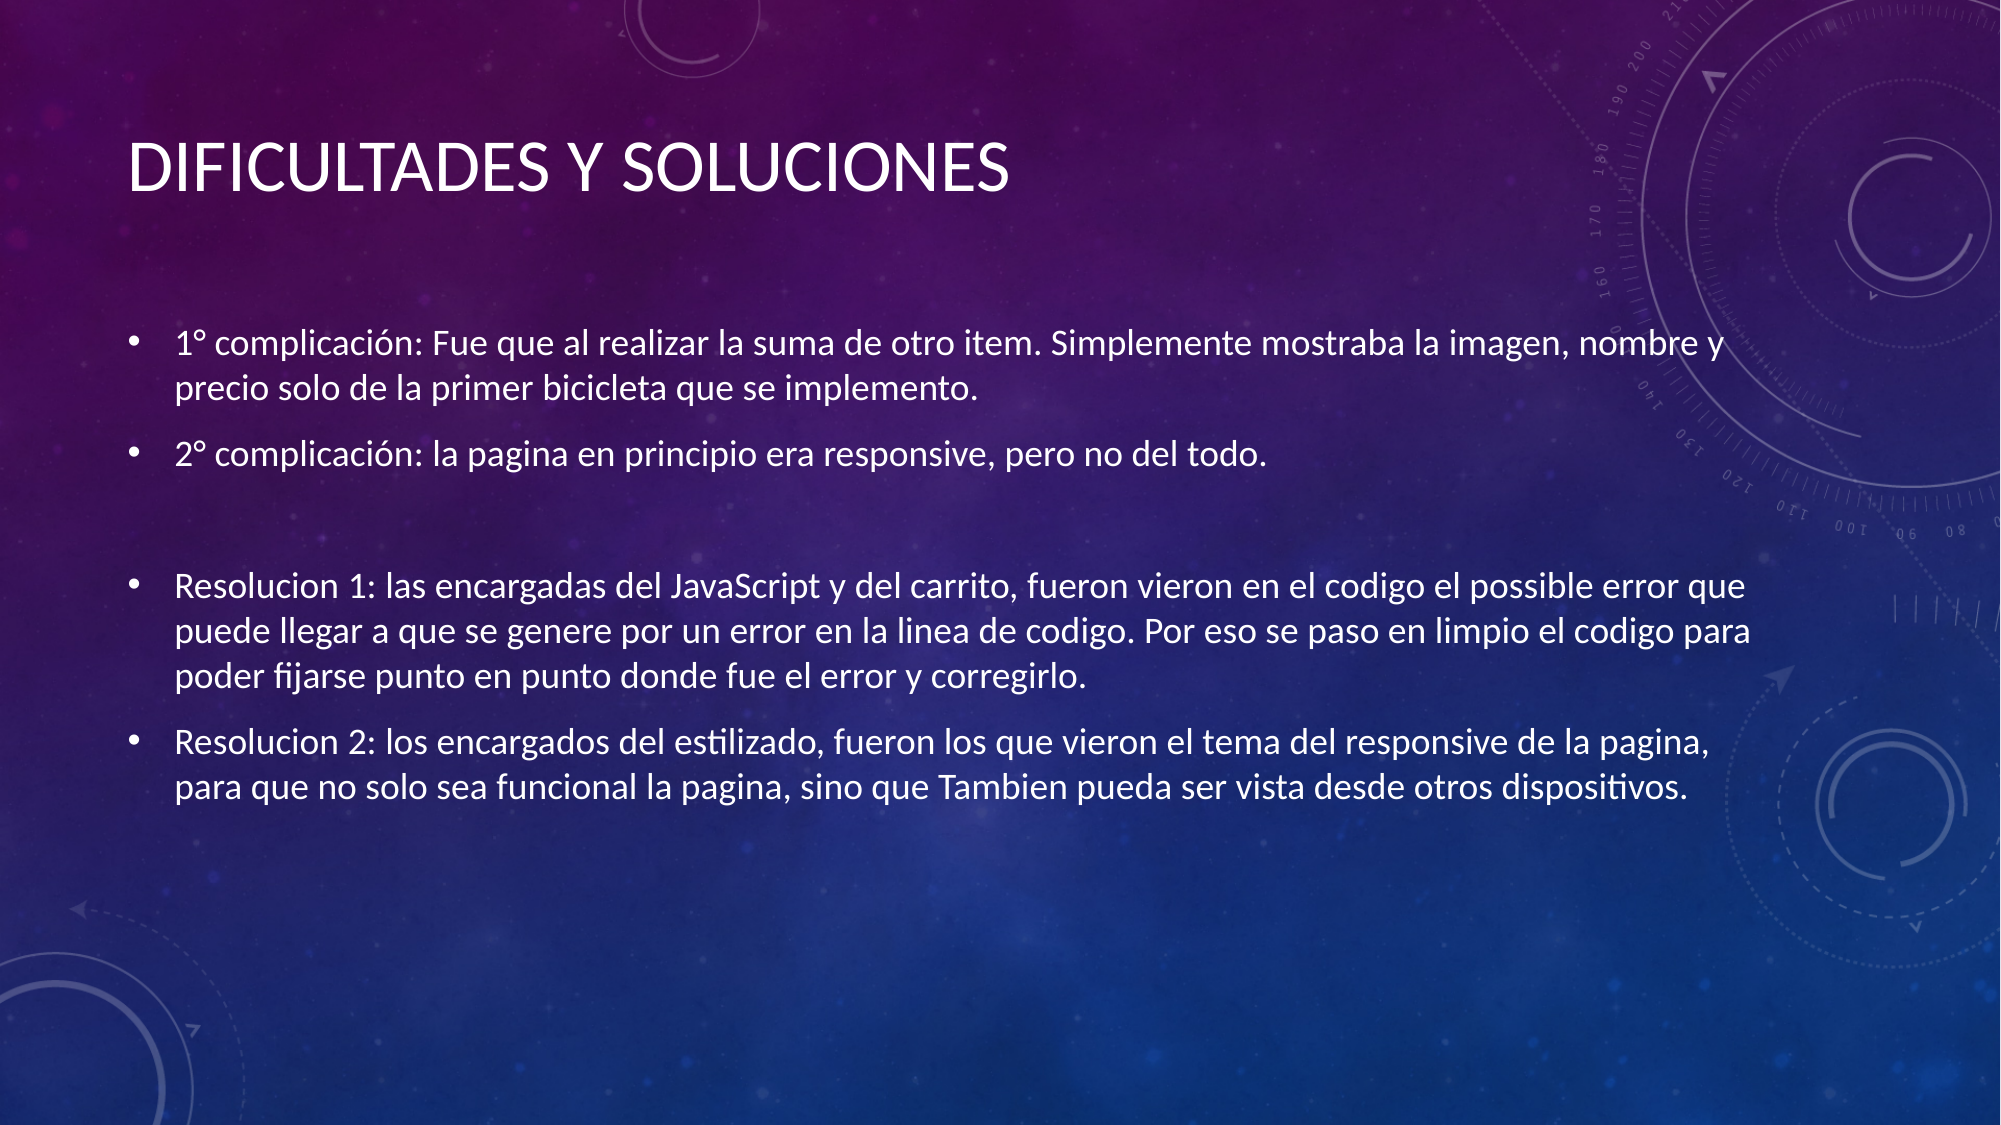

# Dificultades y soluciones
1° complicación: Fue que al realizar la suma de otro item. Simplemente mostraba la imagen, nombre y precio solo de la primer bicicleta que se implemento.
2° complicación: la pagina en principio era responsive, pero no del todo.

Resolucion 1: las encargadas del JavaScript y del carrito, fueron vieron en el codigo el possible error que puede llegar a que se genere por un error en la linea de codigo. Por eso se paso en limpio el codigo para poder fijarse punto en punto donde fue el error y corregirlo.
Resolucion 2: los encargados del estilizado, fueron los que vieron el tema del responsive de la pagina, para que no solo sea funcional la pagina, sino que Tambien pueda ser vista desde otros dispositivos.